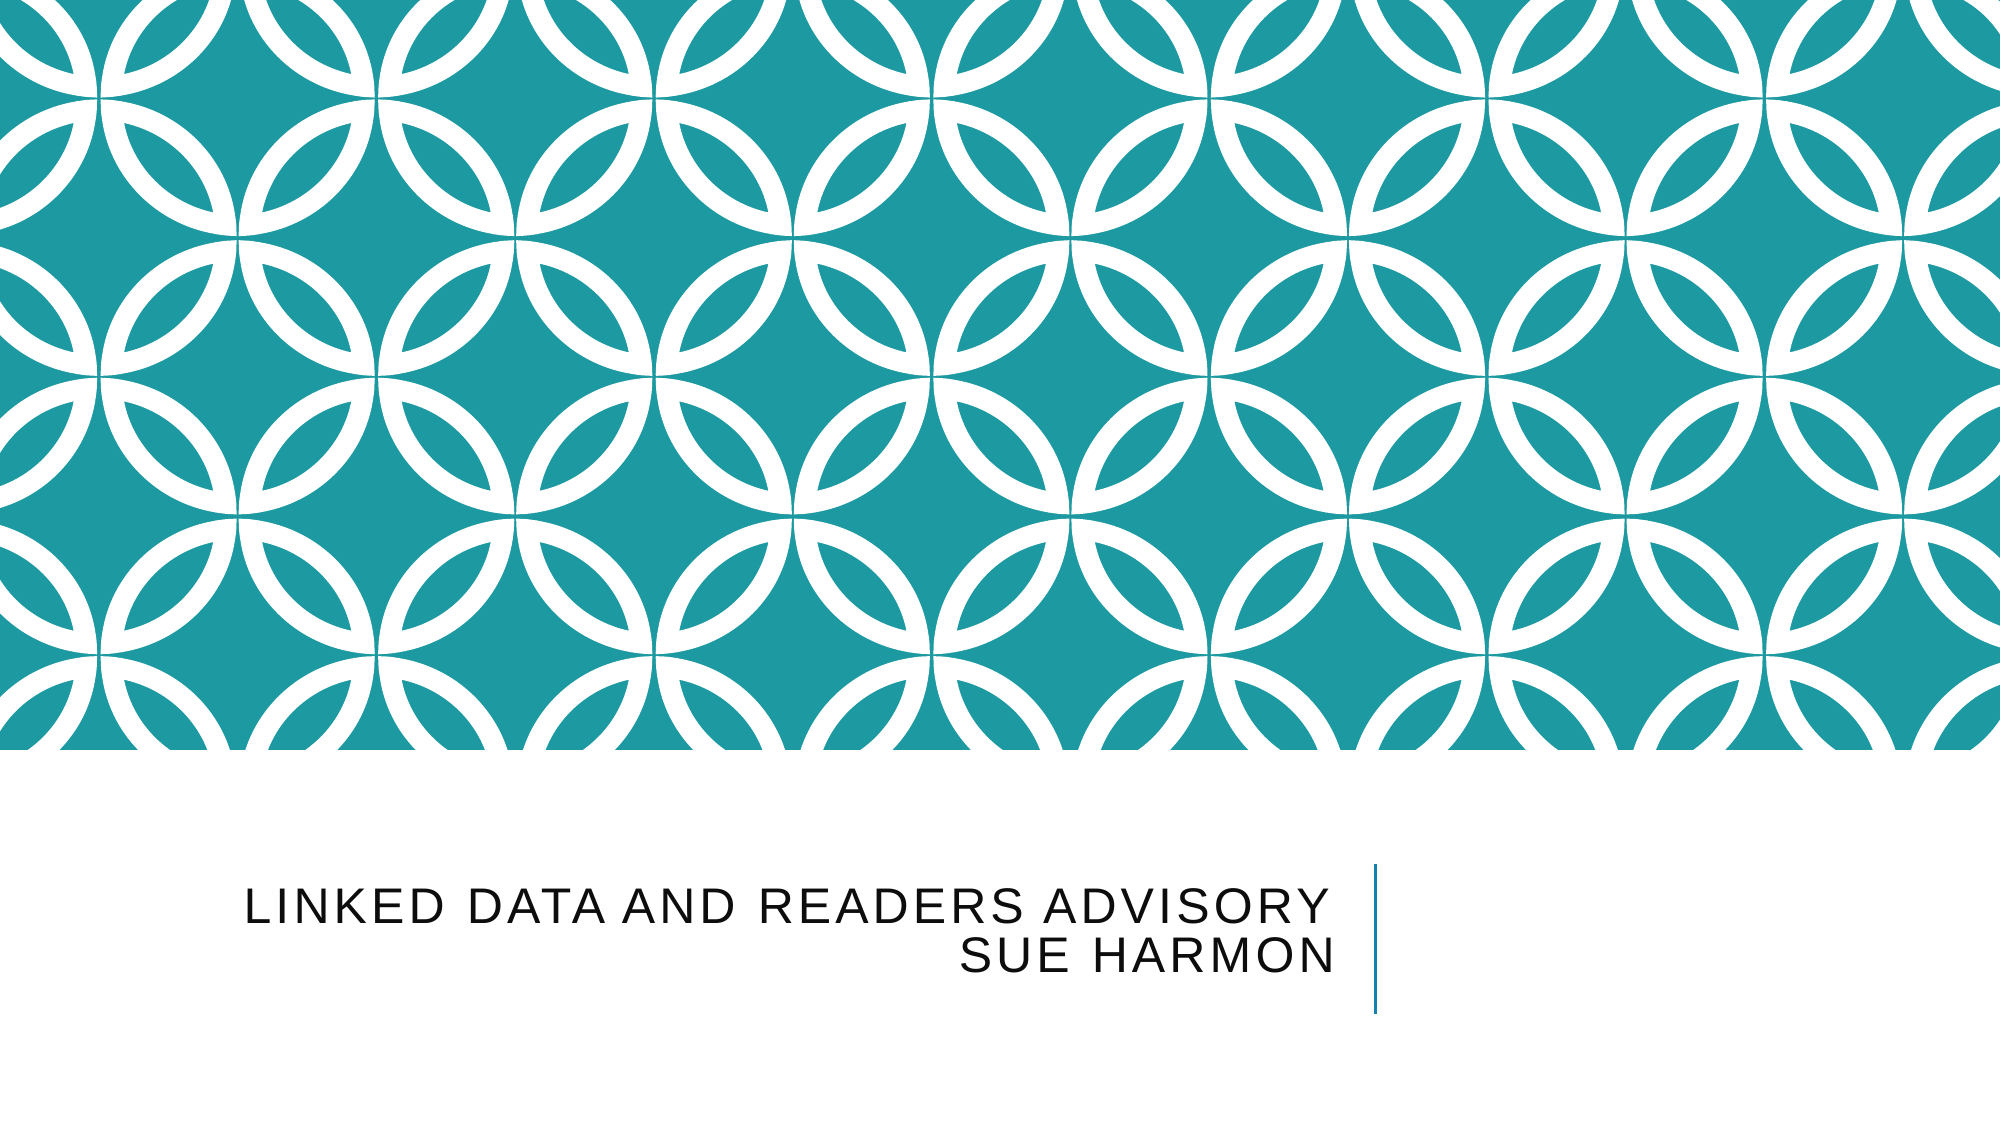

# Linked Data and Readers Advisory Sue Harmon